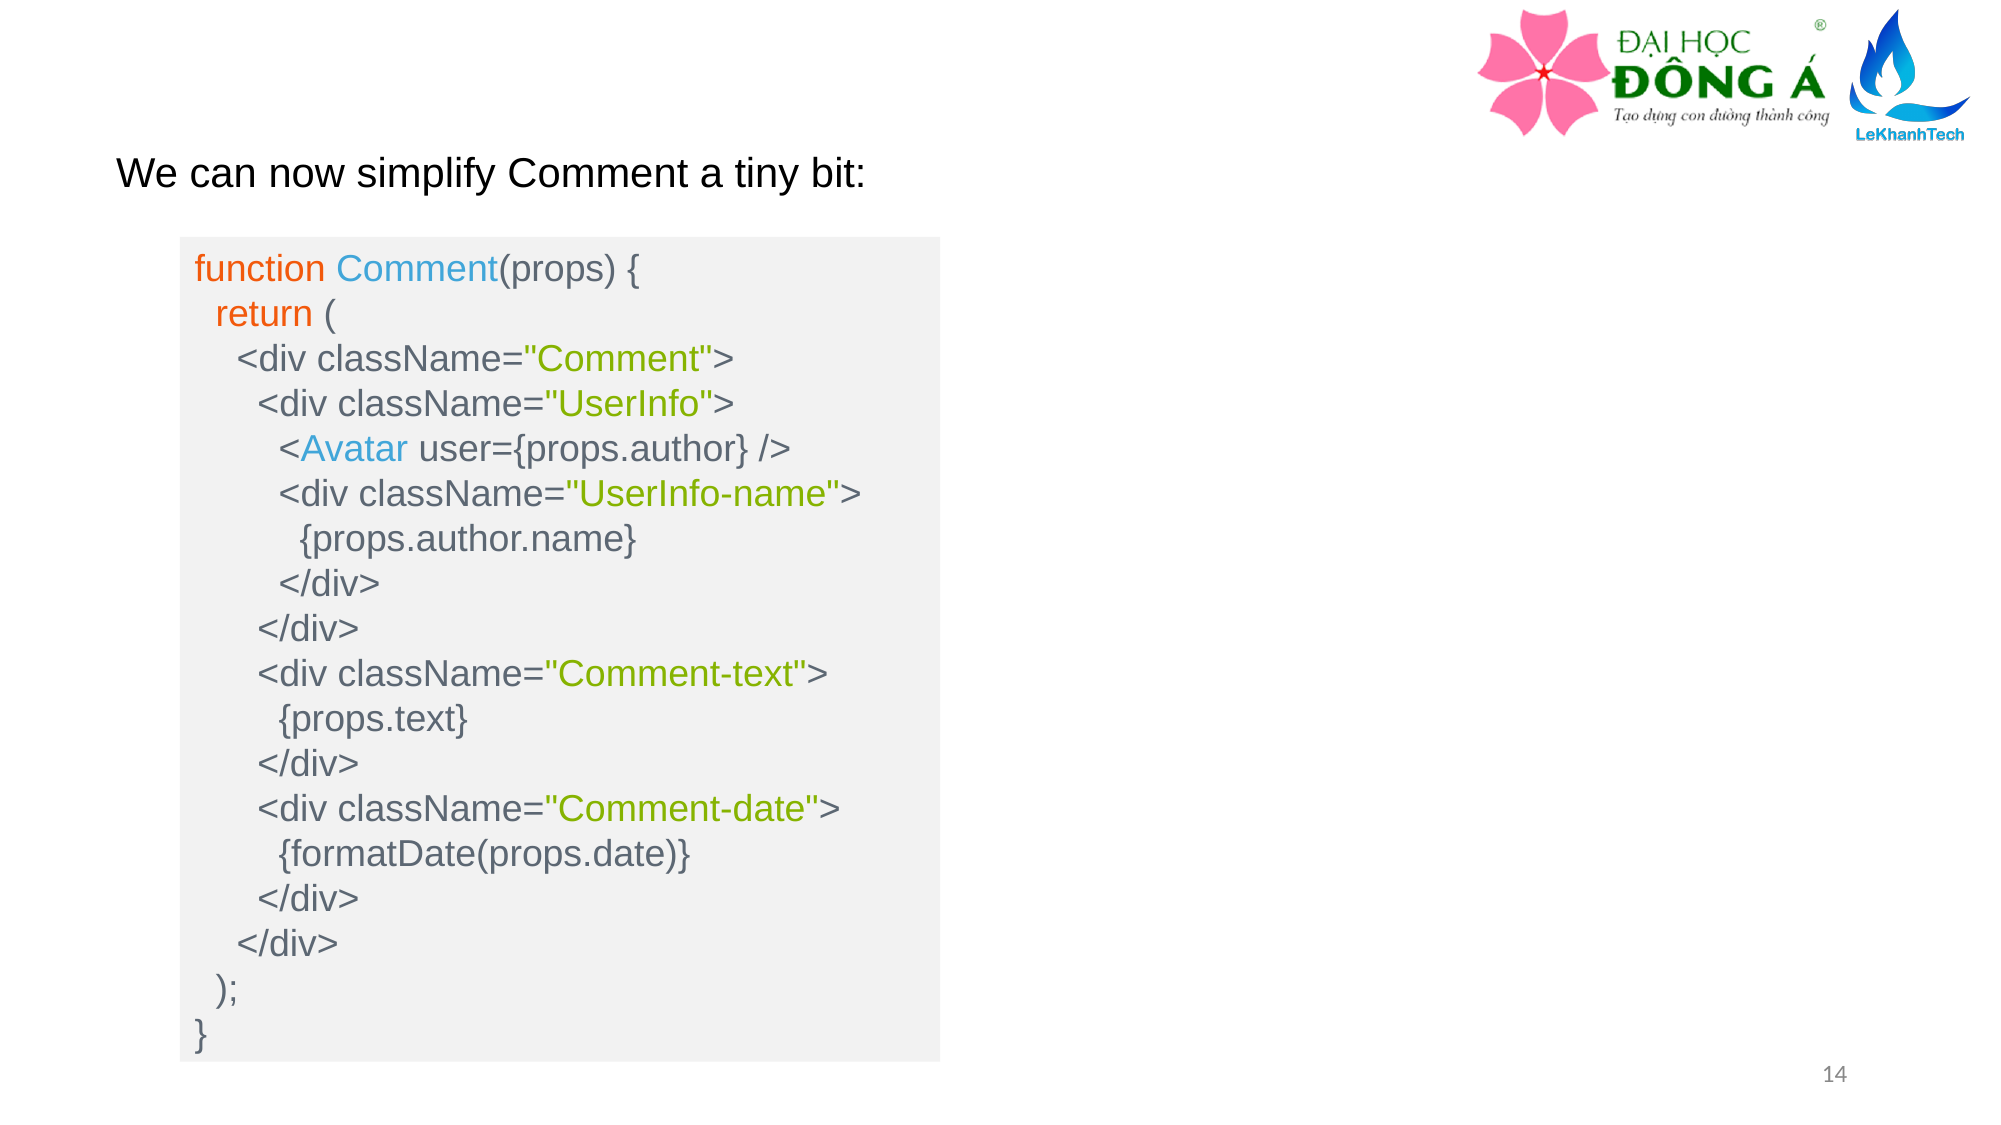

We can now simplify Comment a tiny bit:
function Comment(props) {
  return (
    <div className="Comment">
      <div className="UserInfo">
        <Avatar user={props.author} />
        <div className="UserInfo-name">
          {props.author.name}
        </div>
      </div>
      <div className="Comment-text">
        {props.text}
      </div>
      <div className="Comment-date">
        {formatDate(props.date)}
      </div>
    </div>
  );
}
14